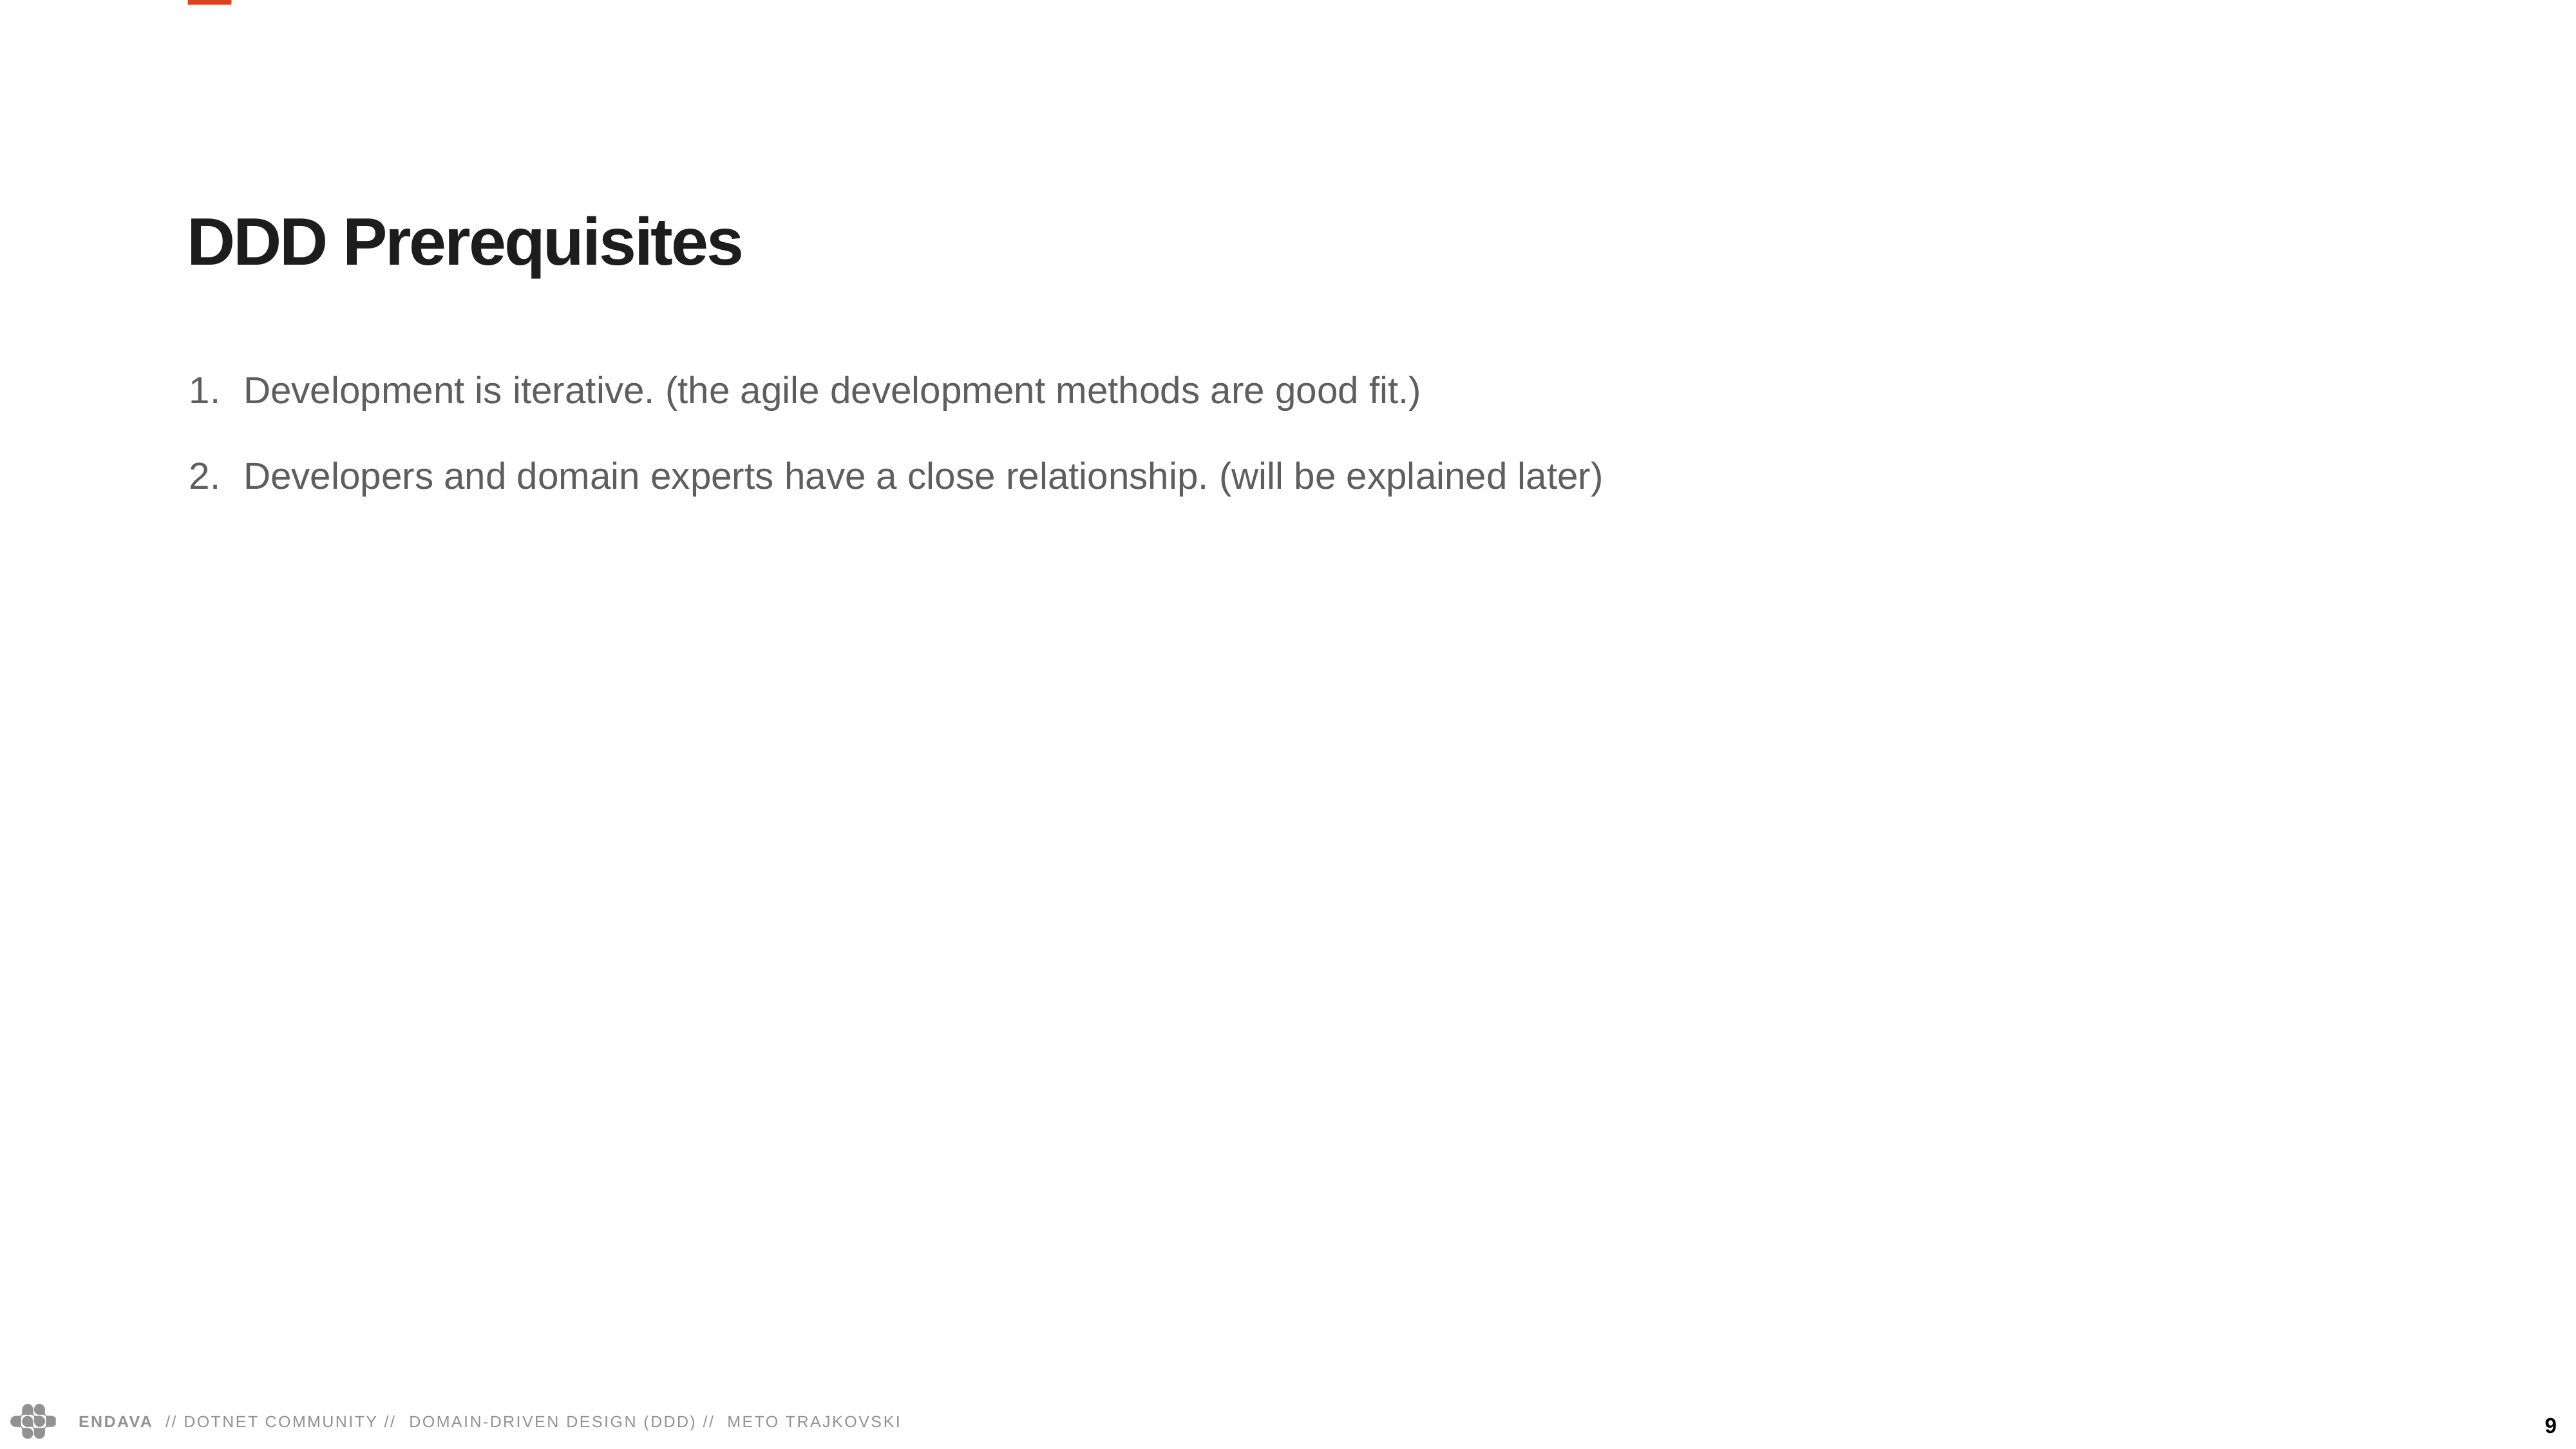

DDD Prerequisites
Development is iterative. (the agile development methods are good fit.)
Developers and domain experts have a close relationship. (will be explained later)
9